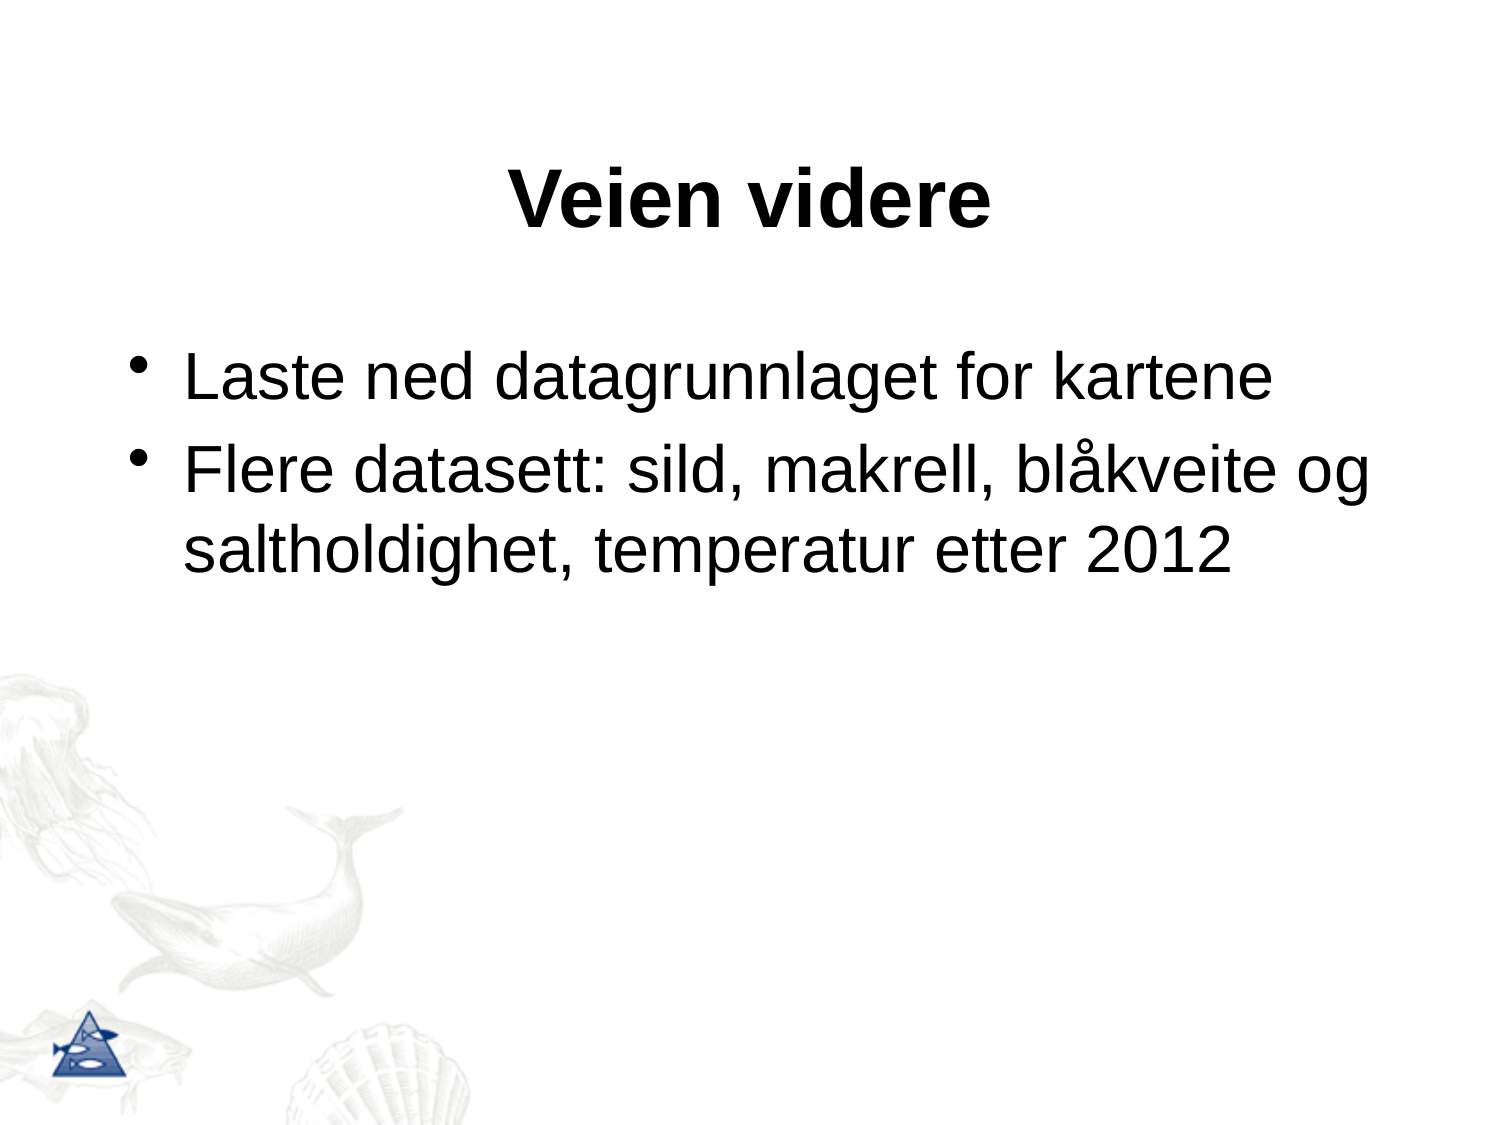

# Veien videre
Laste ned datagrunnlaget for kartene
Flere datasett: sild, makrell, blåkveite og saltholdighet, temperatur etter 2012